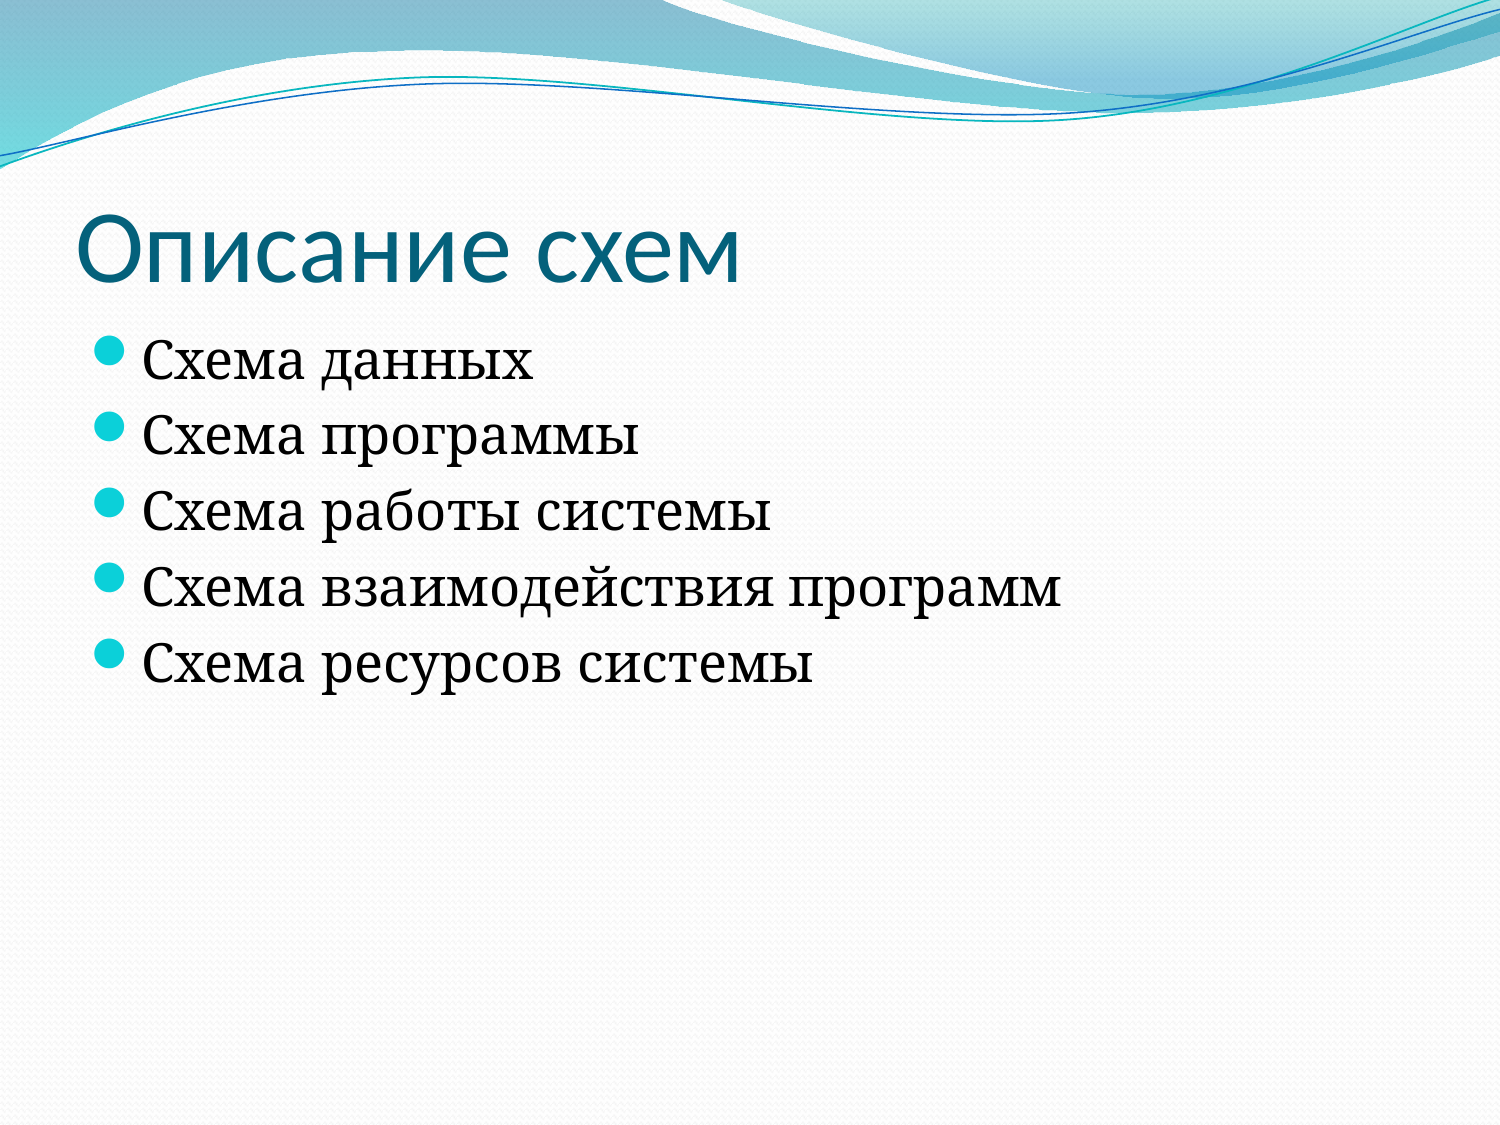

# Описание схем
Схема данных
Схема программы
Схема работы системы
Схема взаимодействия программ
Схема ресурсов системы